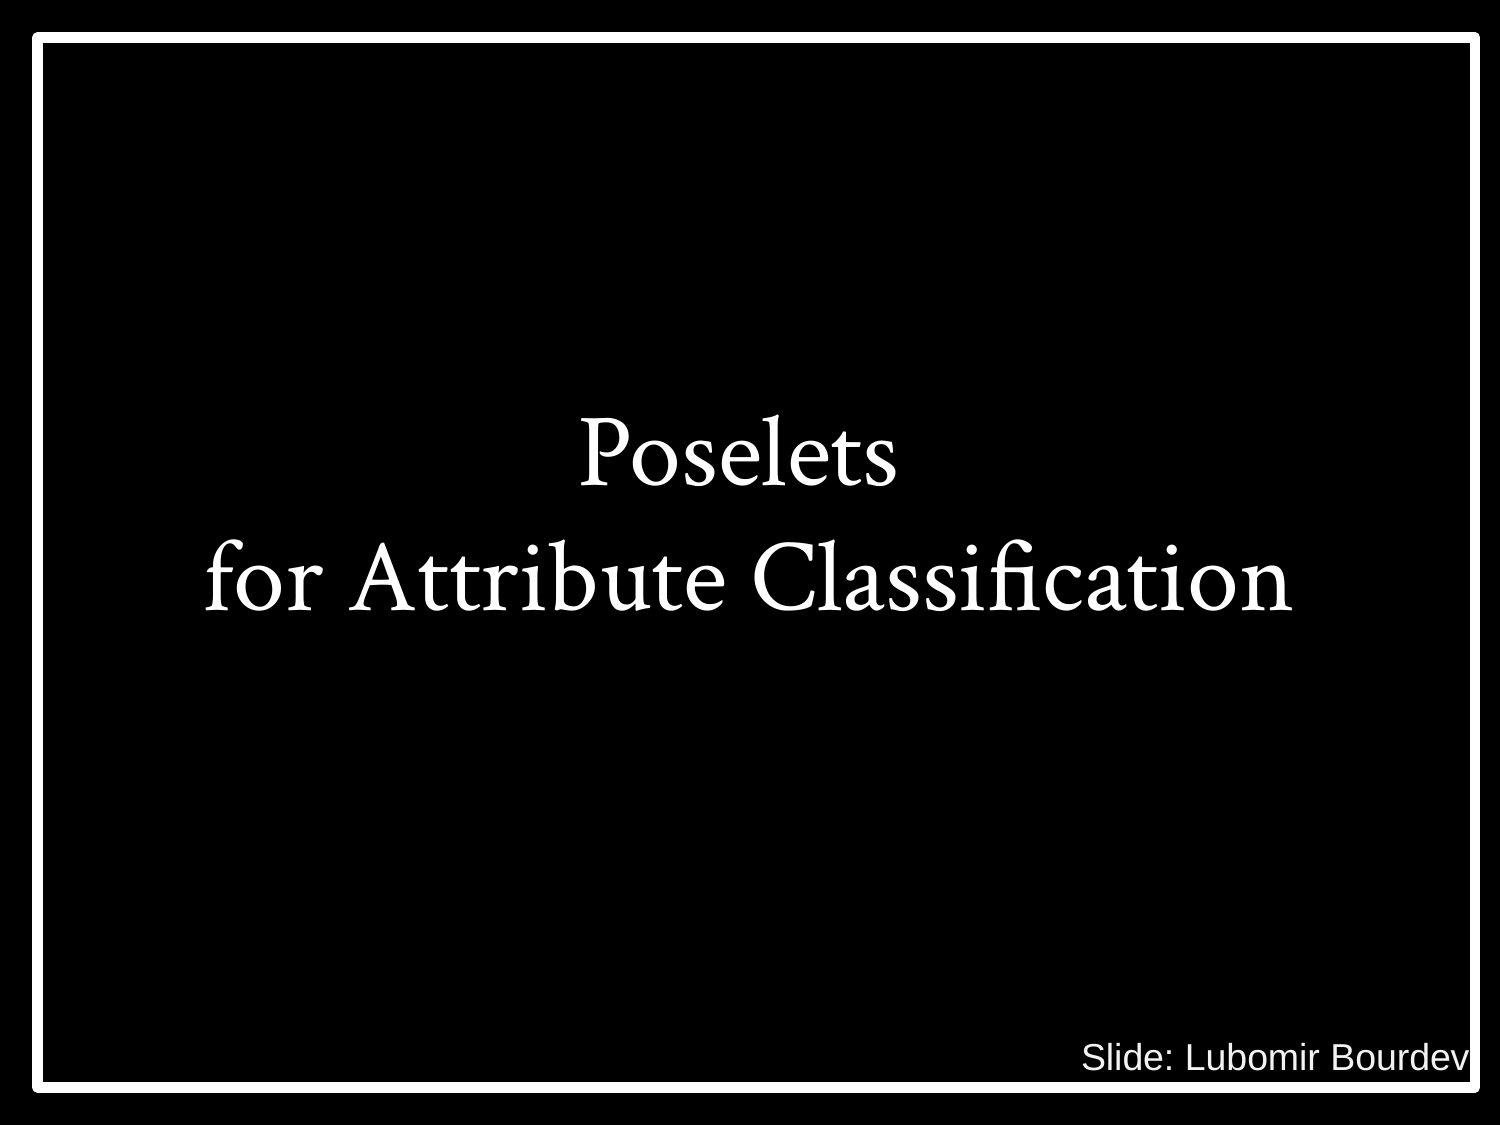

# Poselets for Attribute Classification
Slide: Lubomir Bourdev